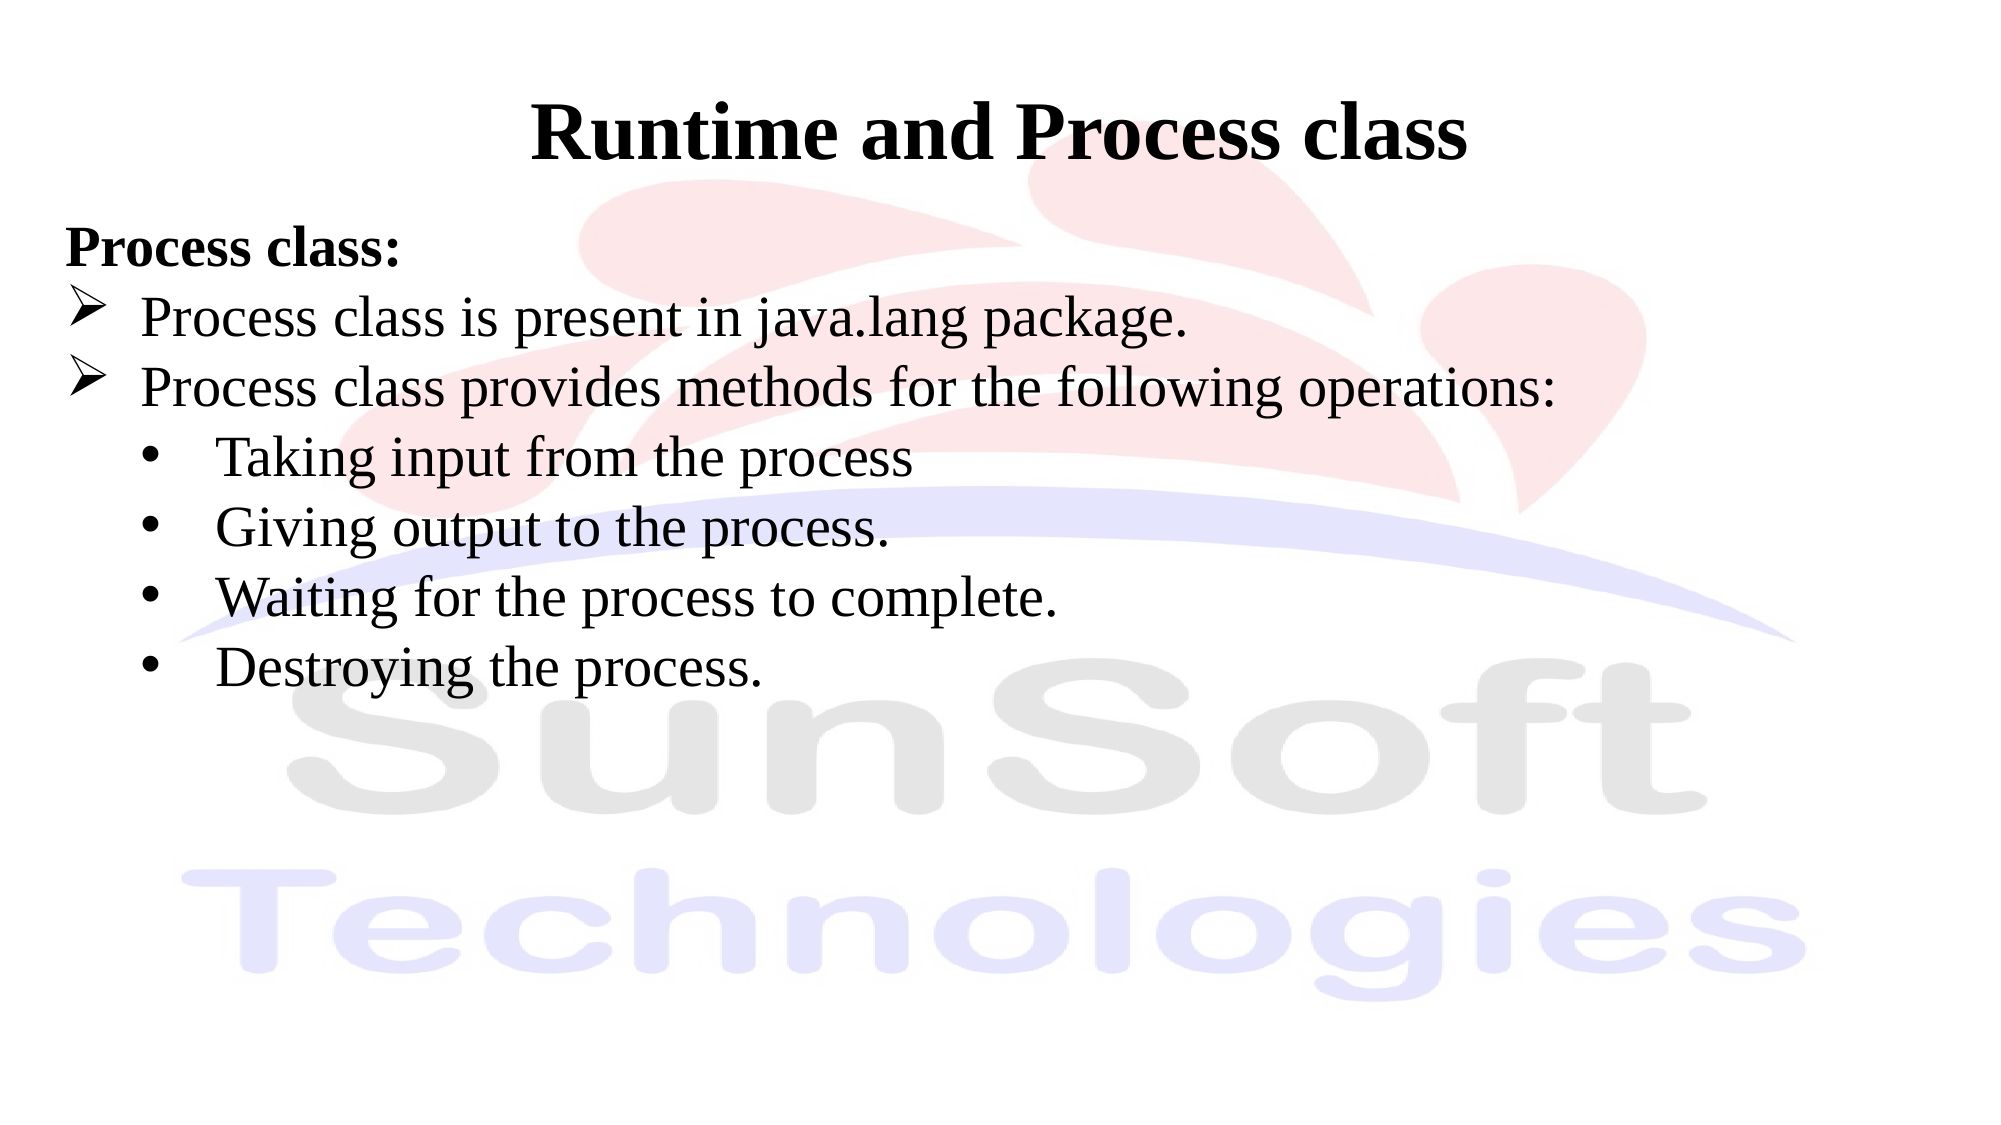

Runtime and Process class
Process class:
Process class is present in java.lang package.
Process class provides methods for the following operations:
Taking input from the process
Giving output to the process.
Waiting for the process to complete.
Destroying the process.